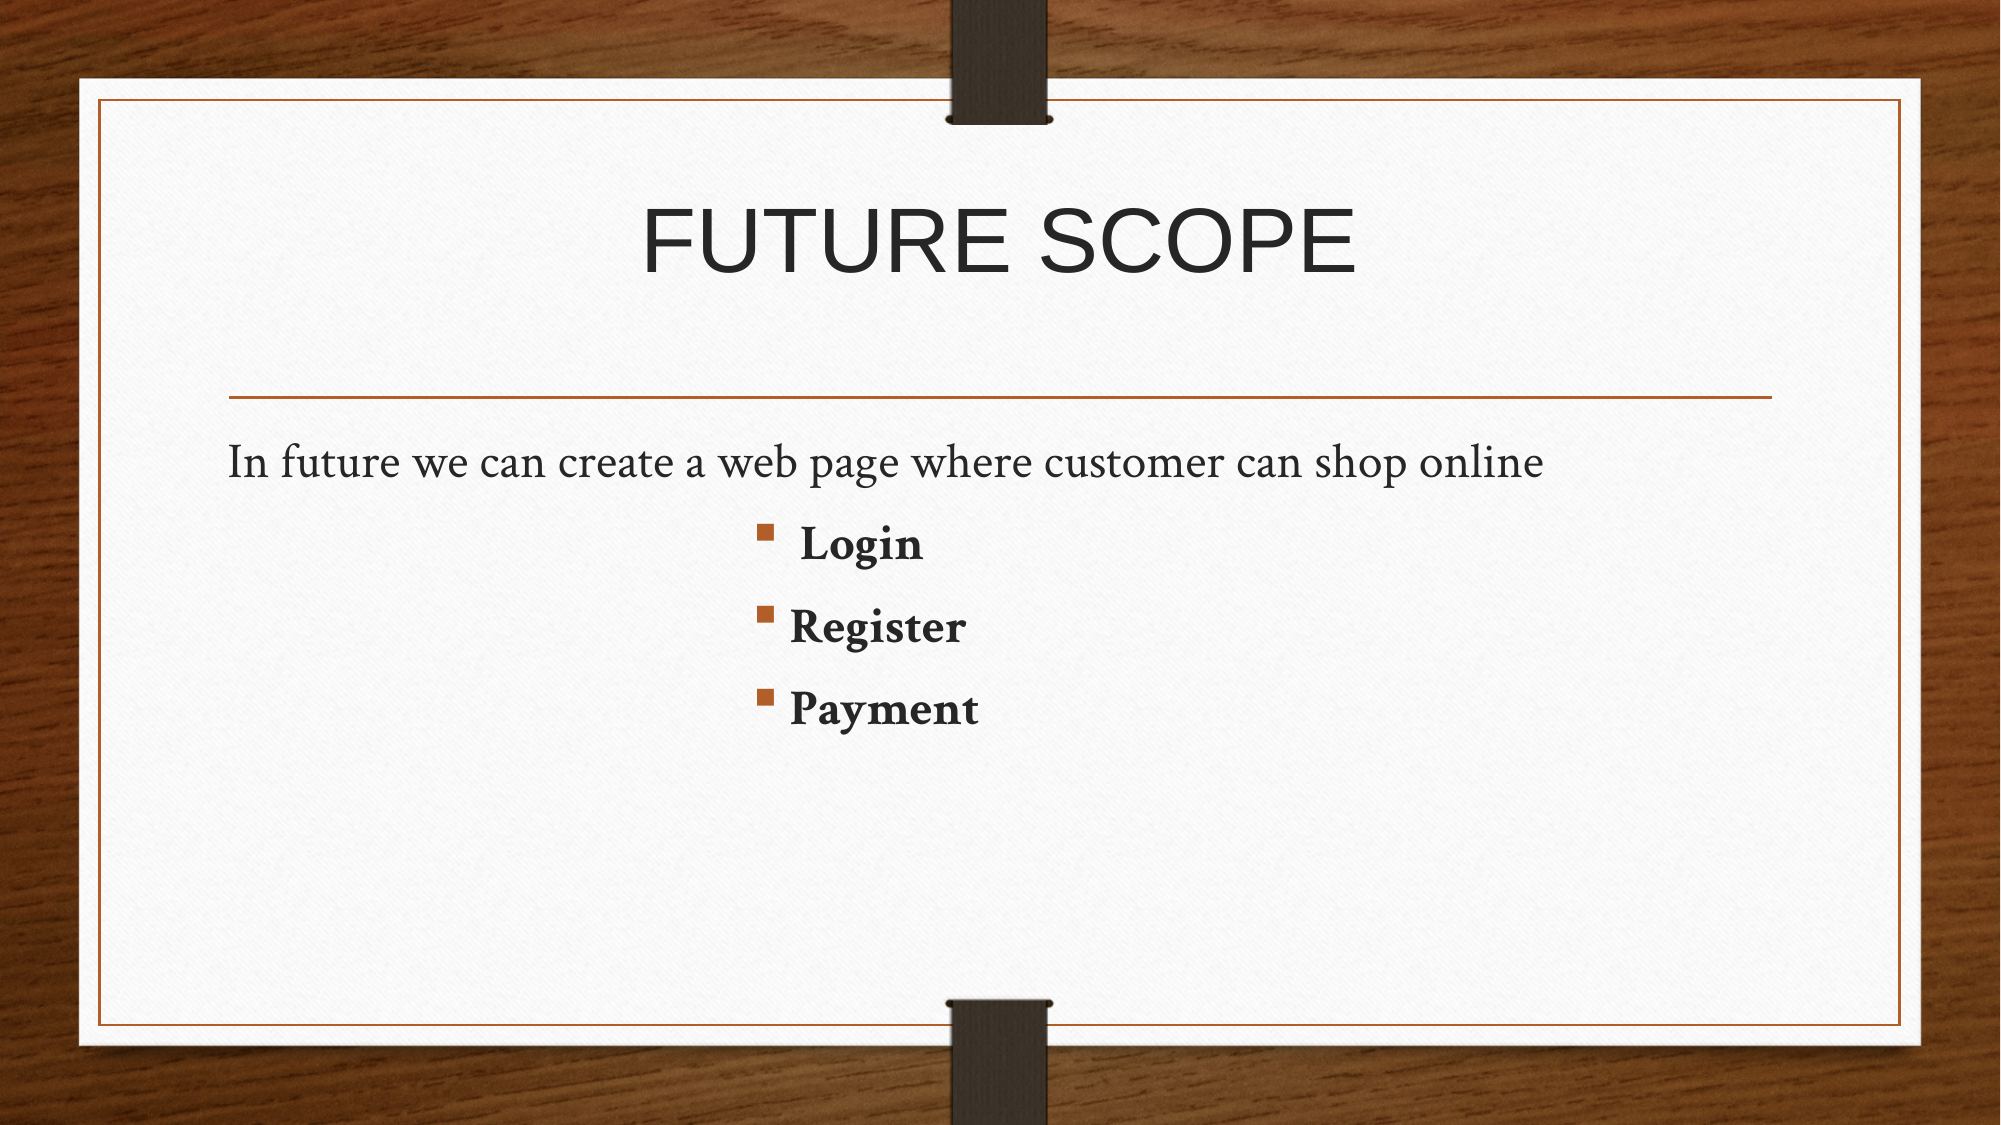

# FUTURE SCOPE
In future we can create a web page where customer can shop online
 Login
Register
Payment